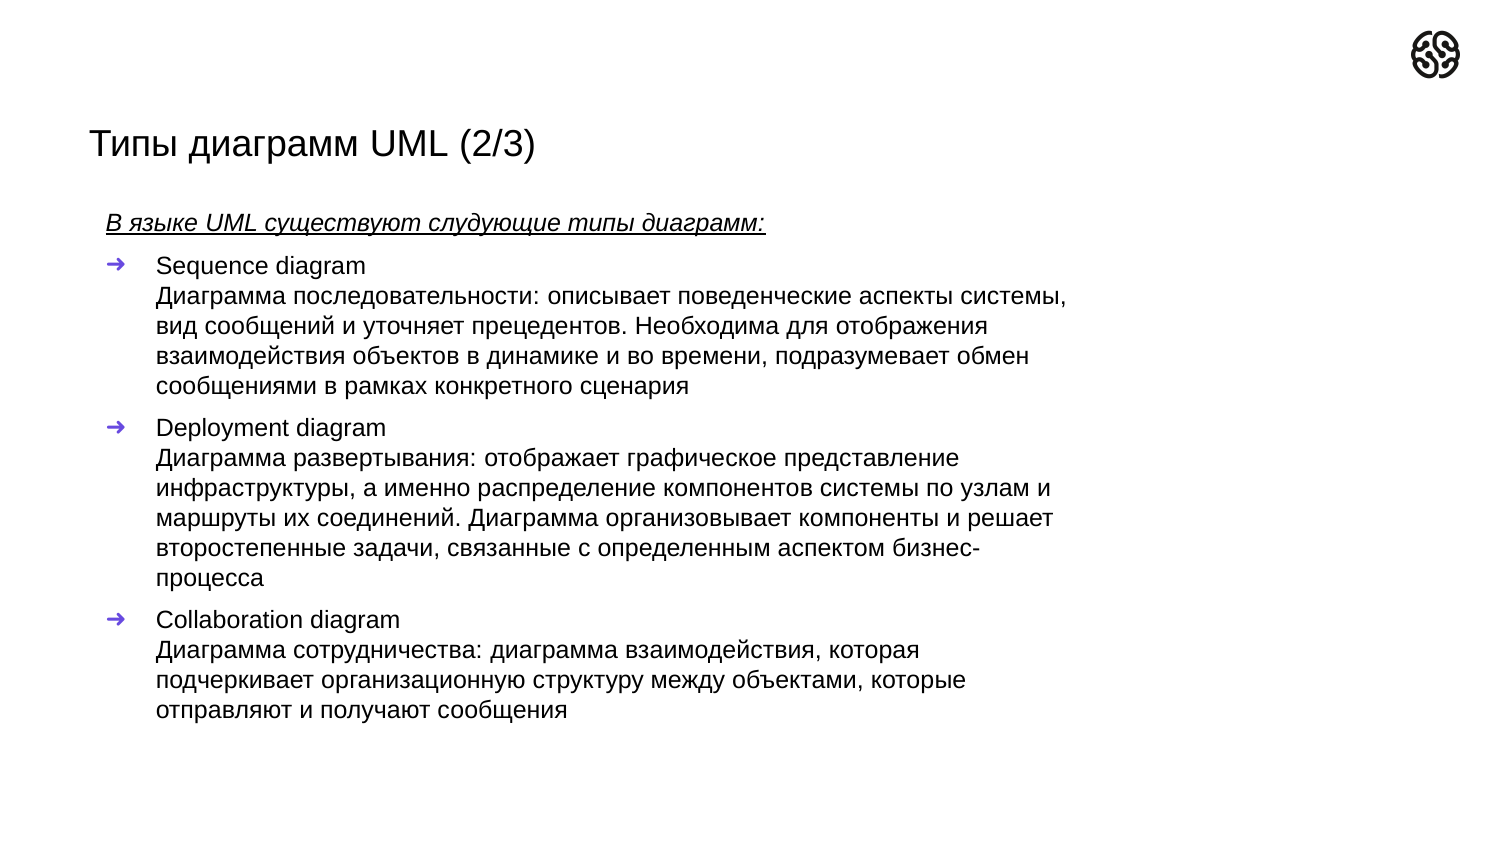

Типы диаграмм UML (2/3)
В языке UML существуют слудующие типы диаграмм:
Sequence diagram
Диаграмма последовательности: описывает поведенческие аспекты системы, вид сообщений и уточняет прецедентов. Необходима для отображения взаимодействия объектов в динамике и во времени, подразумевает обмен сообщениями в рамках конкретного сценария
Deployment diagram
Диаграмма развертывания: отображает графическое представление инфраструктуры, а именно распределение компонентов системы по узлам и маршруты их соединений. Диаграмма организовывает компоненты и решает второстепенные задачи, связанные с определенным аспектом бизнес-процесса
Collaboration diagram
Диаграмма сотрудничества: диаграмма взаимодействия, которая подчеркивает организационную структуру между объектами, которые отправляют и получают сообщения